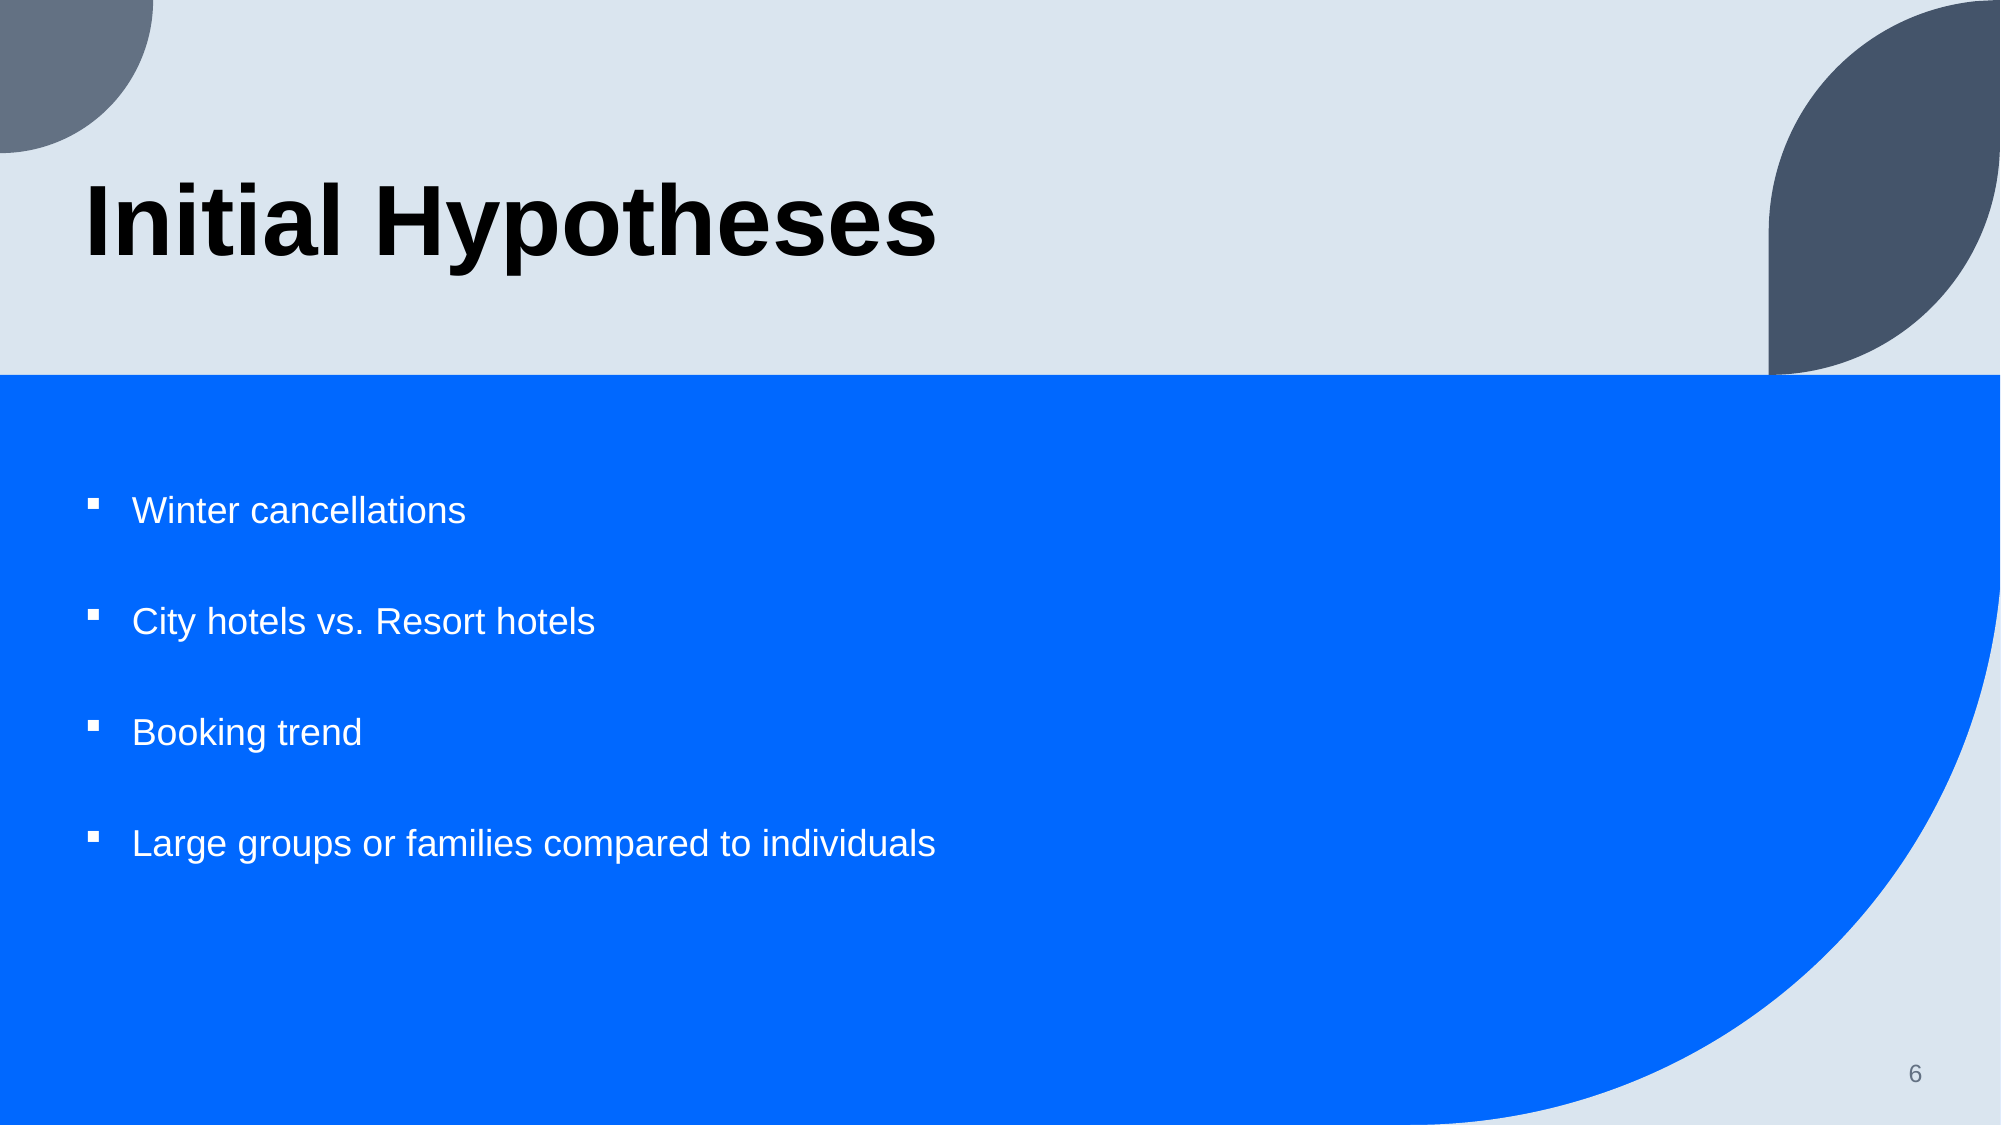

# Initial Hypotheses
Winter cancellations
City hotels vs. Resort hotels
Booking trend
Large groups or families compared to individuals
6